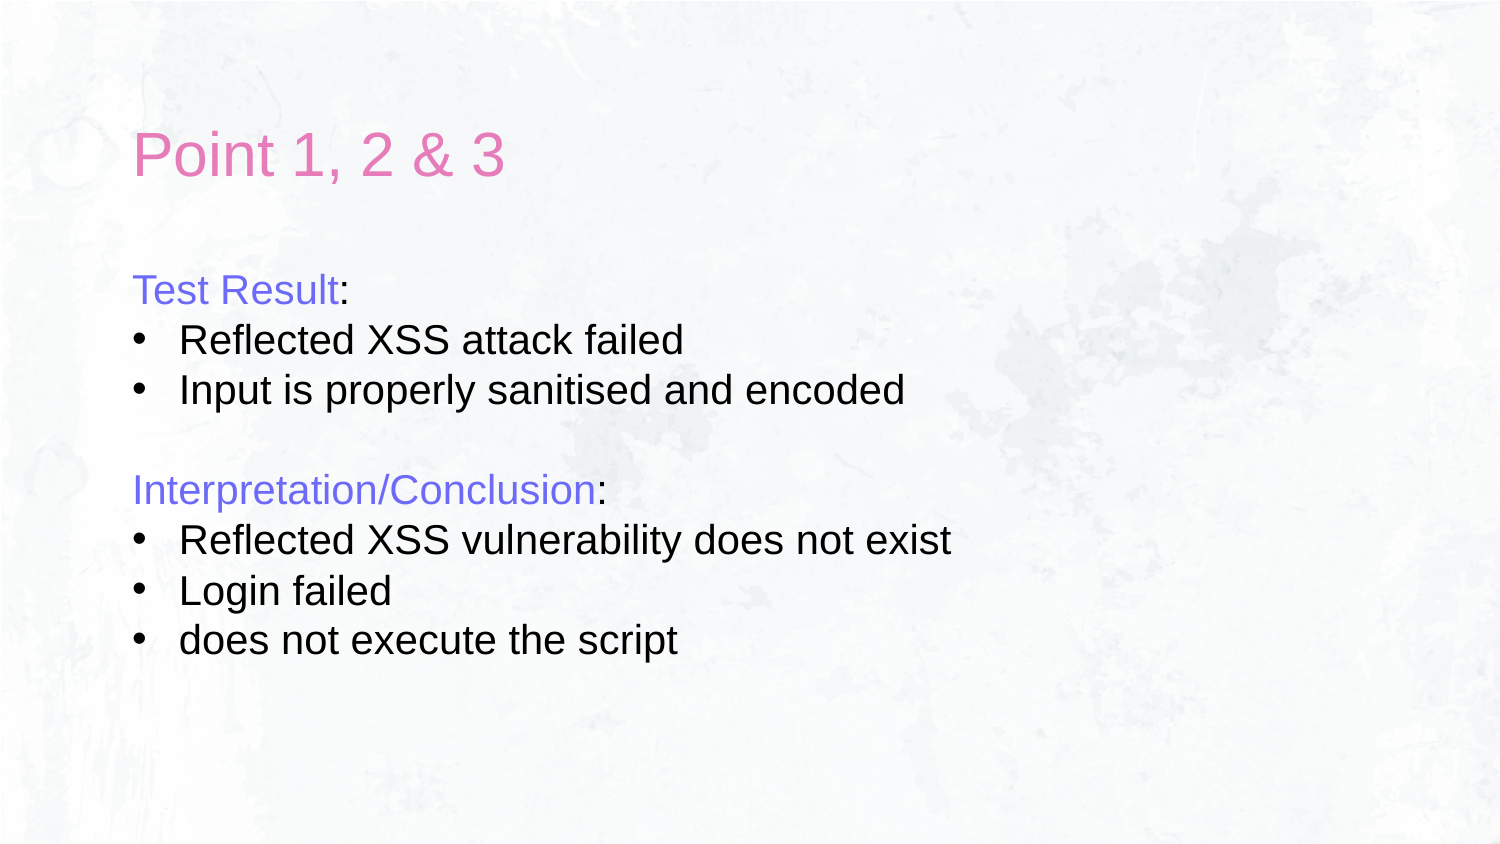

# Point 1, 2 & 3
Test Result:
Reflected XSS attack failed
Input is properly sanitised and encoded

Interpretation/Conclusion:
Reflected XSS vulnerability does not exist
Login failed
does not execute the script